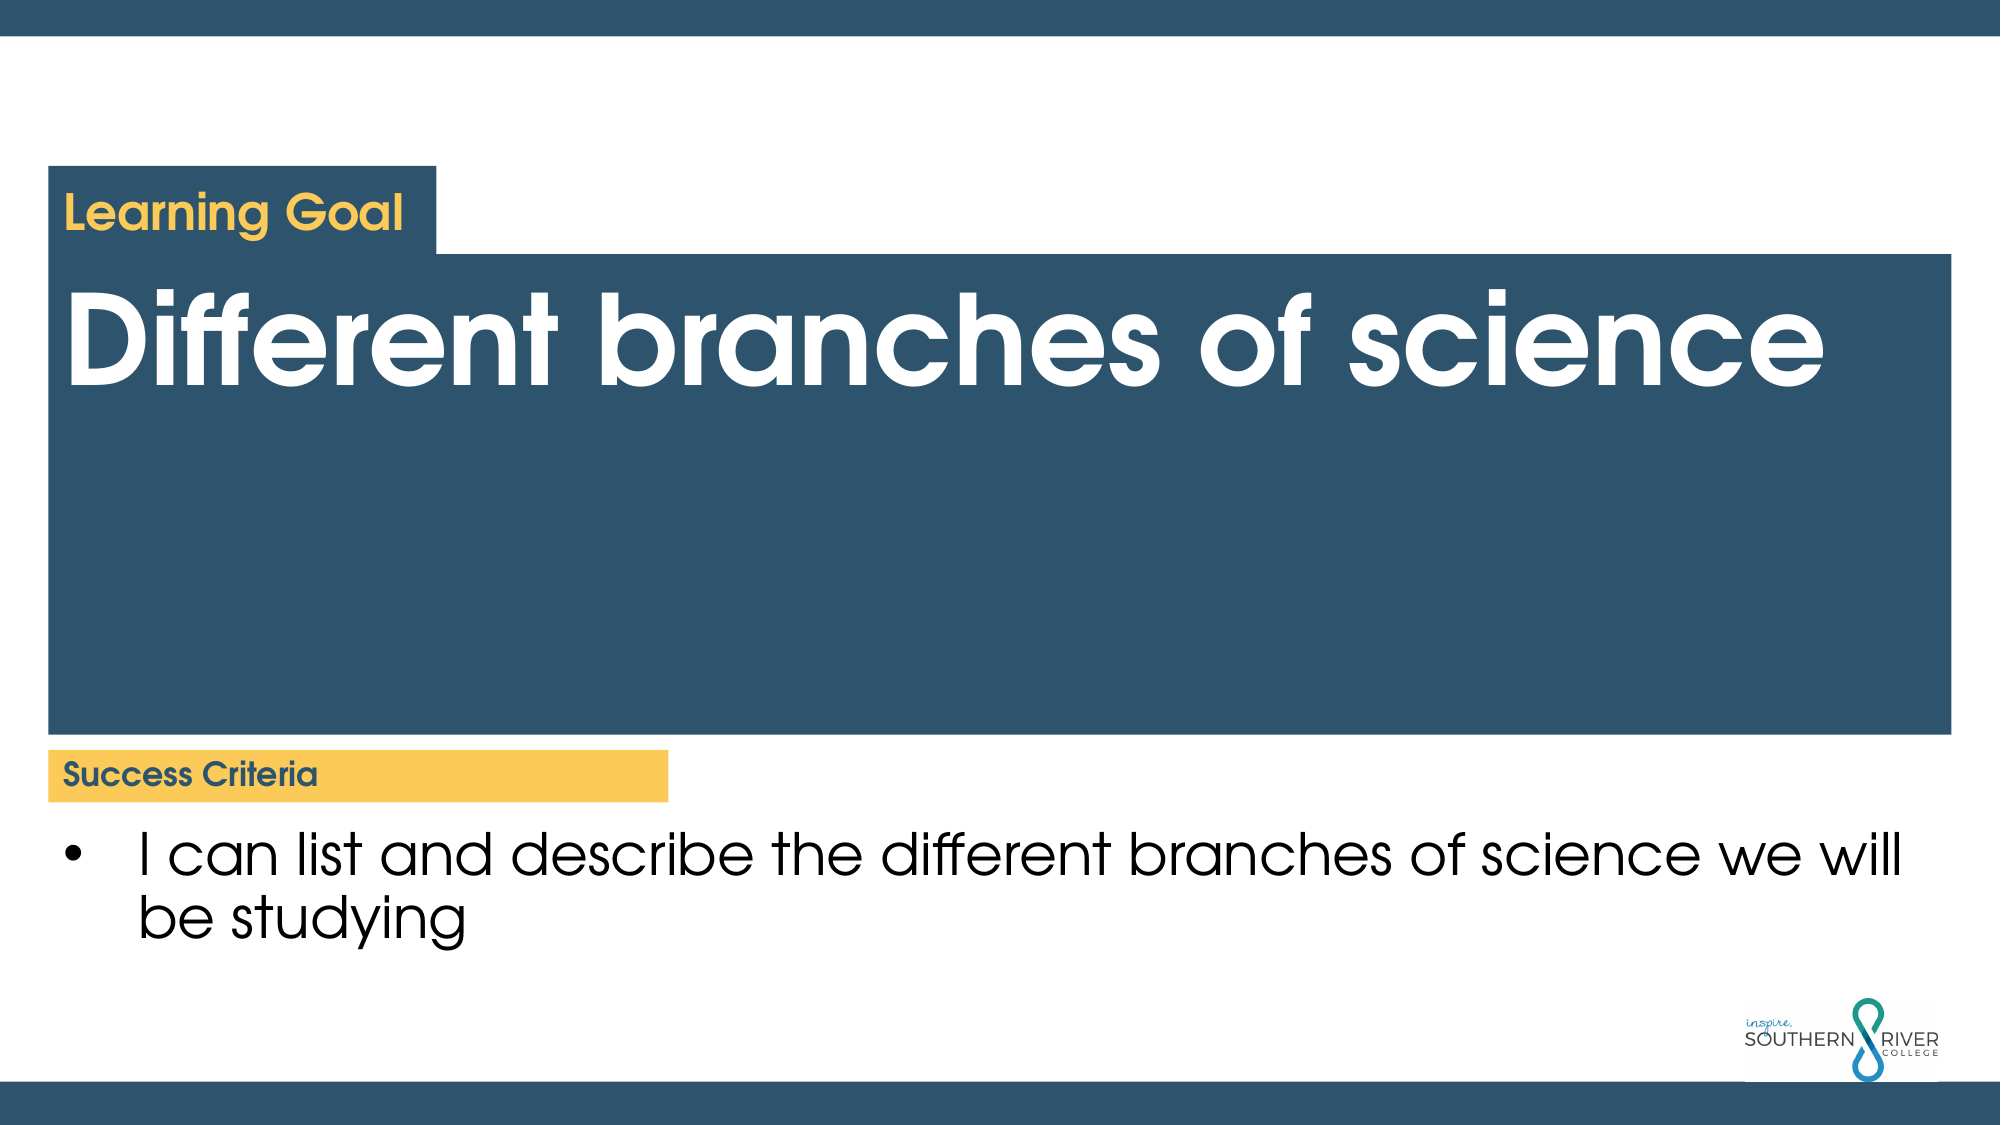

Different branches of science
Success Criteria
I can list and describe the different branches of science we will be studying